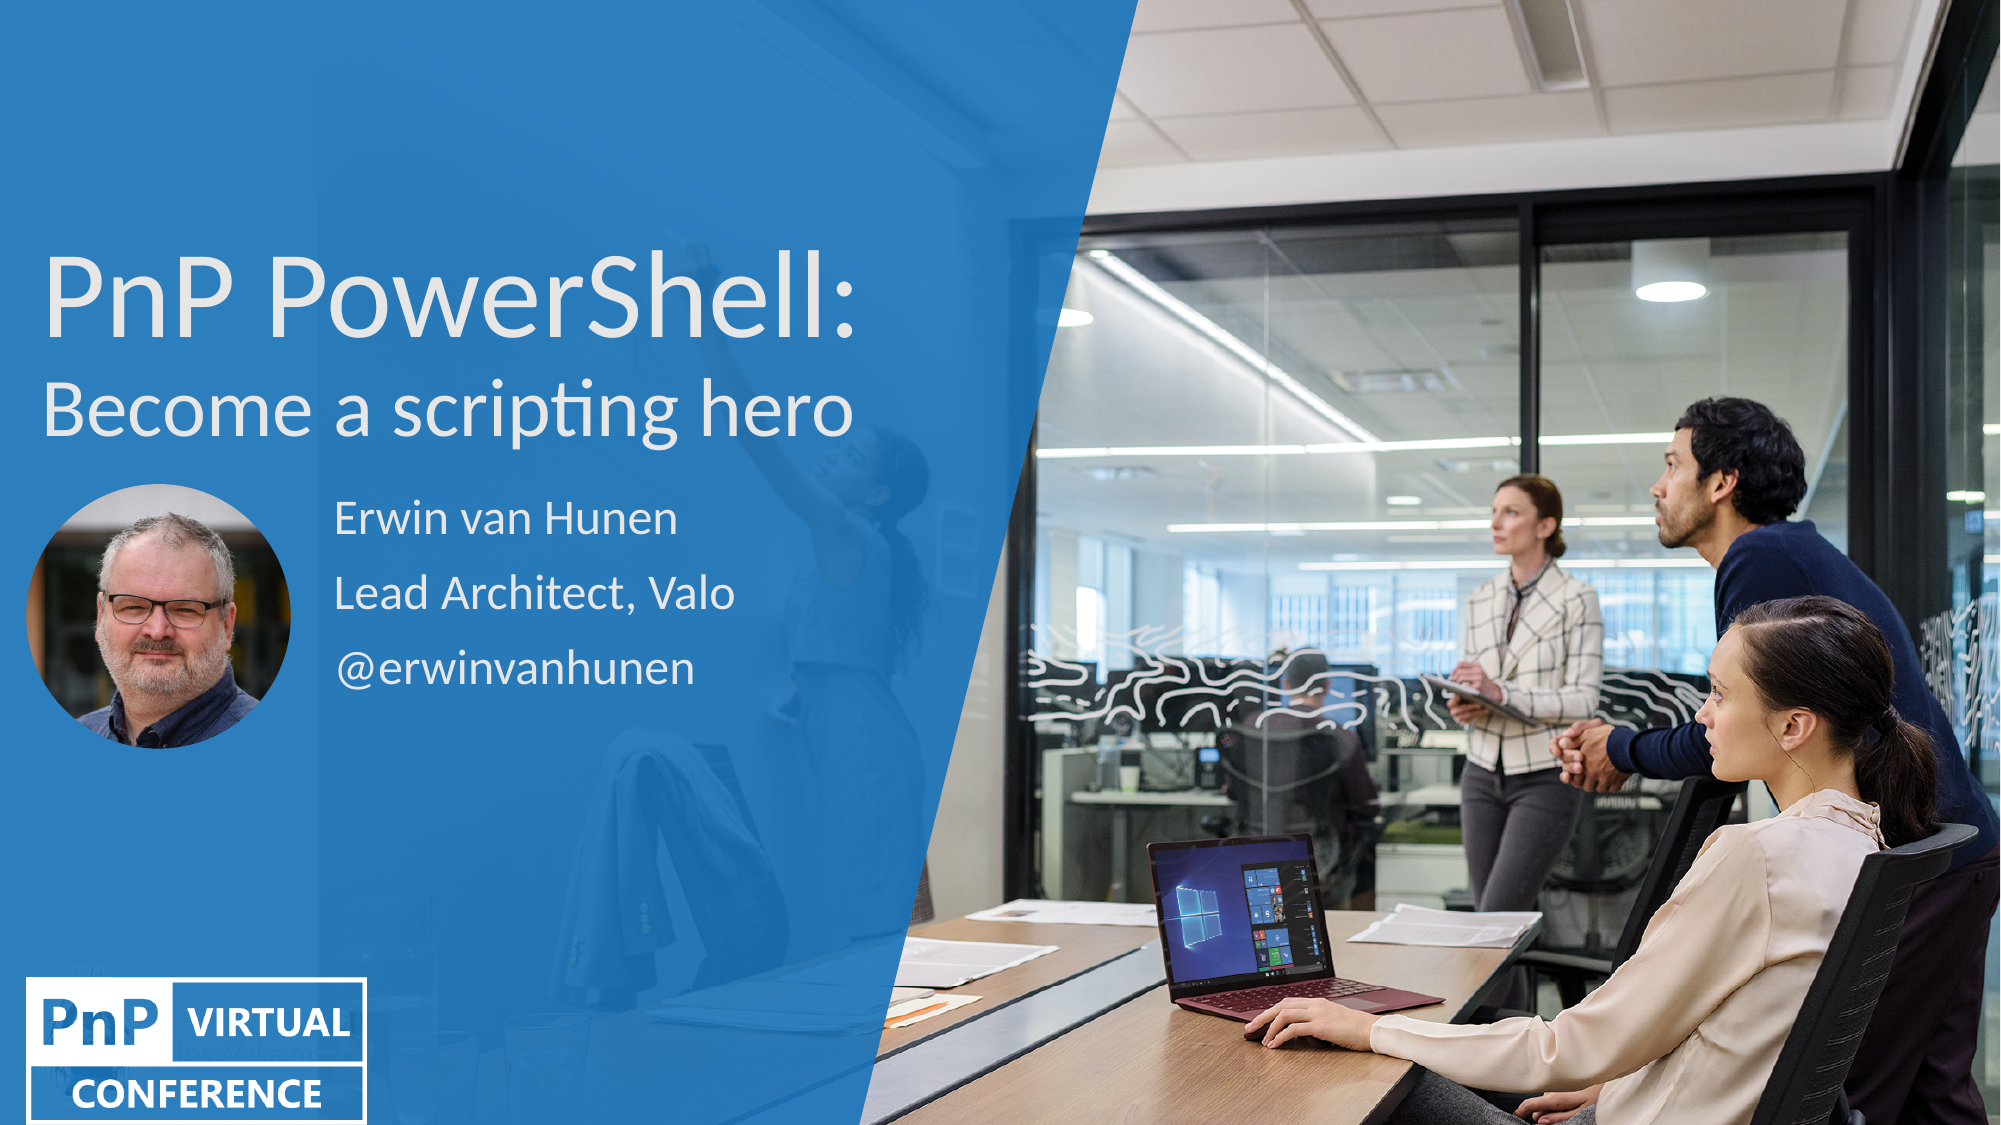

# PnP PowerShell: Become a scripting hero
Erwin van Hunen
Lead Architect, Valo
@erwinvanhunen